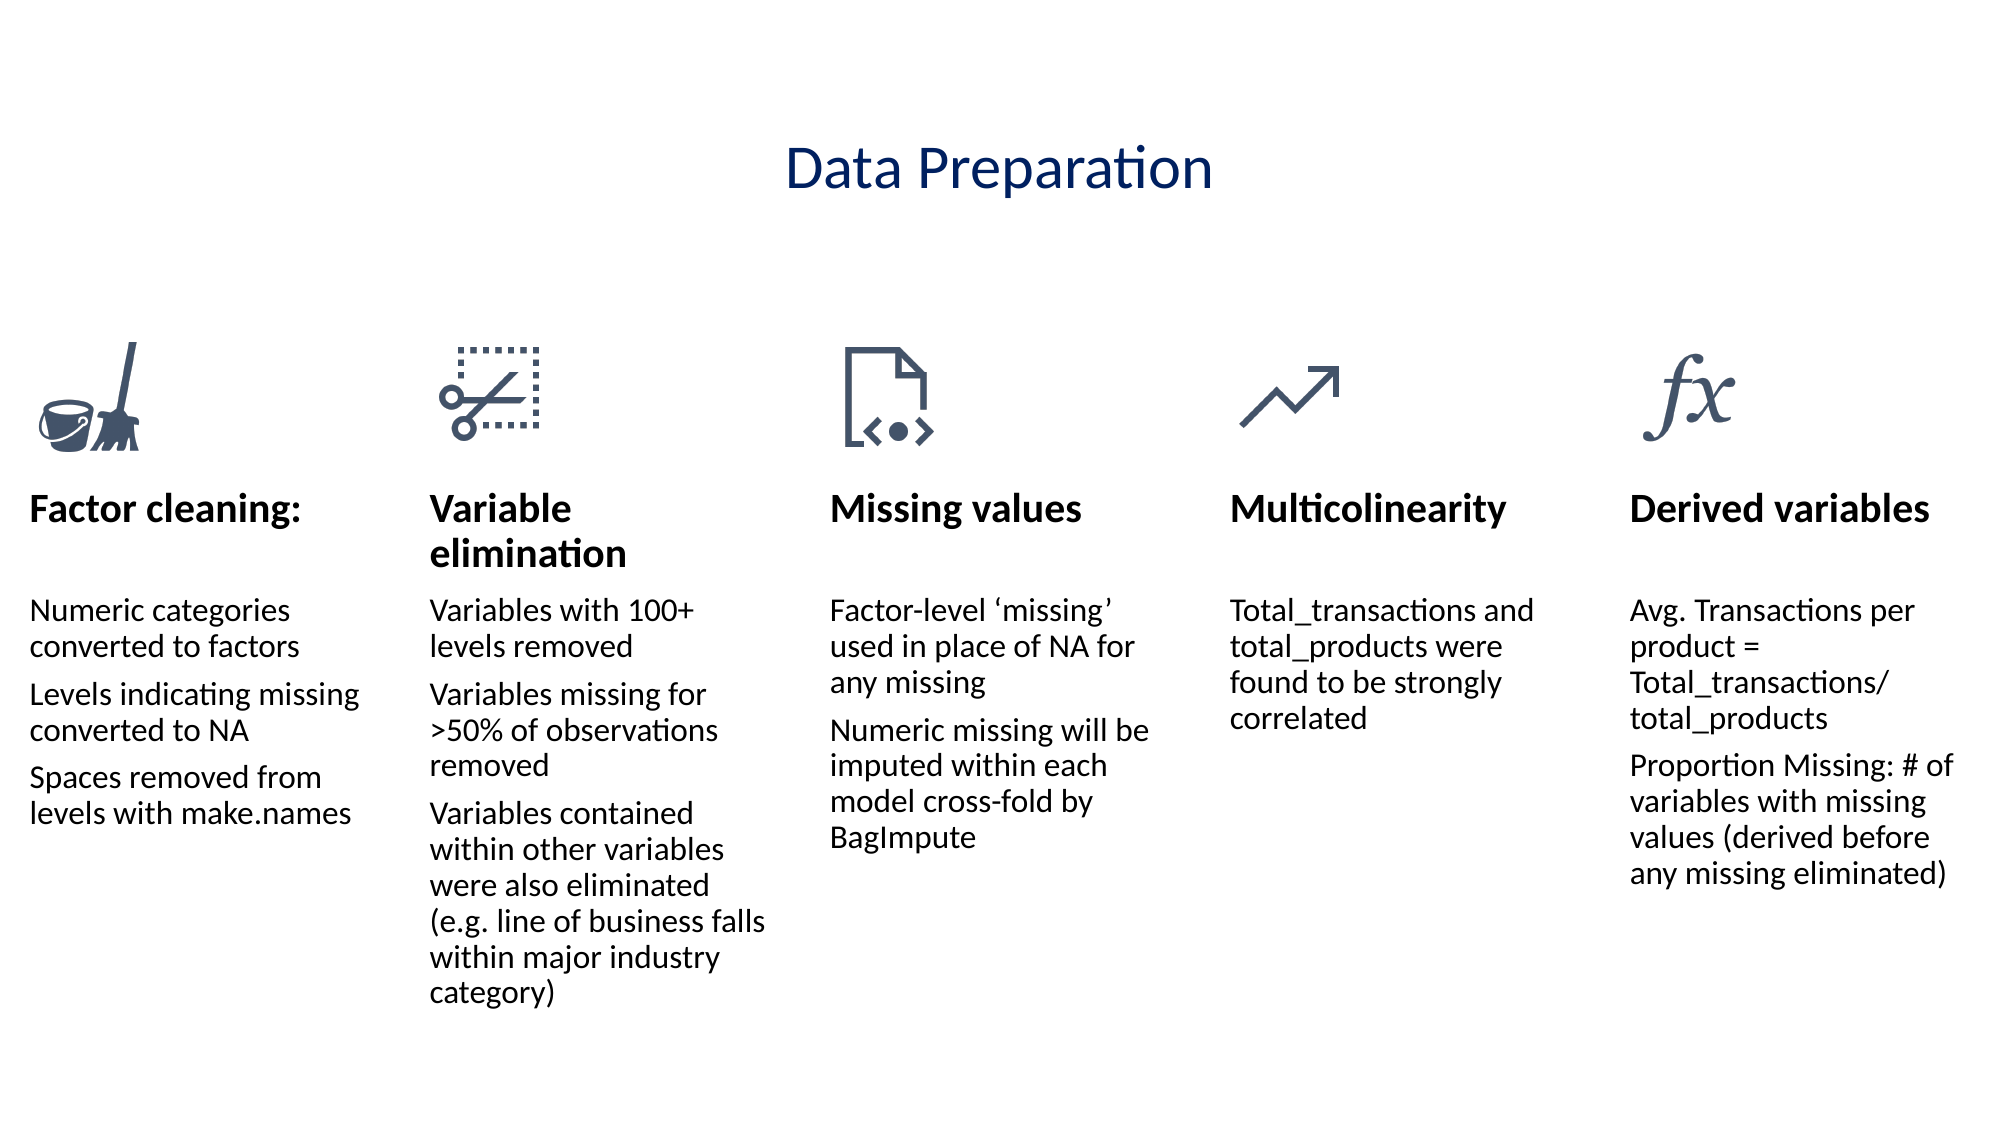

# Data Preparation
Factor cleaning:
Numeric categories converted to factors
Levels indicating missing converted to NA
Spaces removed from levels with make.names
Variable elimination
Variables with 100+ levels removed
Variables missing for >50% of observations removed
Variables contained within other variables were also eliminated (e.g. line of business falls within major industry category)
Missing values
Factor-level ‘missing’ used in place of NA for any missing
Numeric missing will be imputed within each model cross-fold by BagImpute
Multicolinearity
Total_transactions and total_products were found to be strongly correlated
Derived variables
Avg. Transactions per product = Total_transactions/
total_products
Proportion Missing: # of variables with missing values (derived before any missing eliminated)